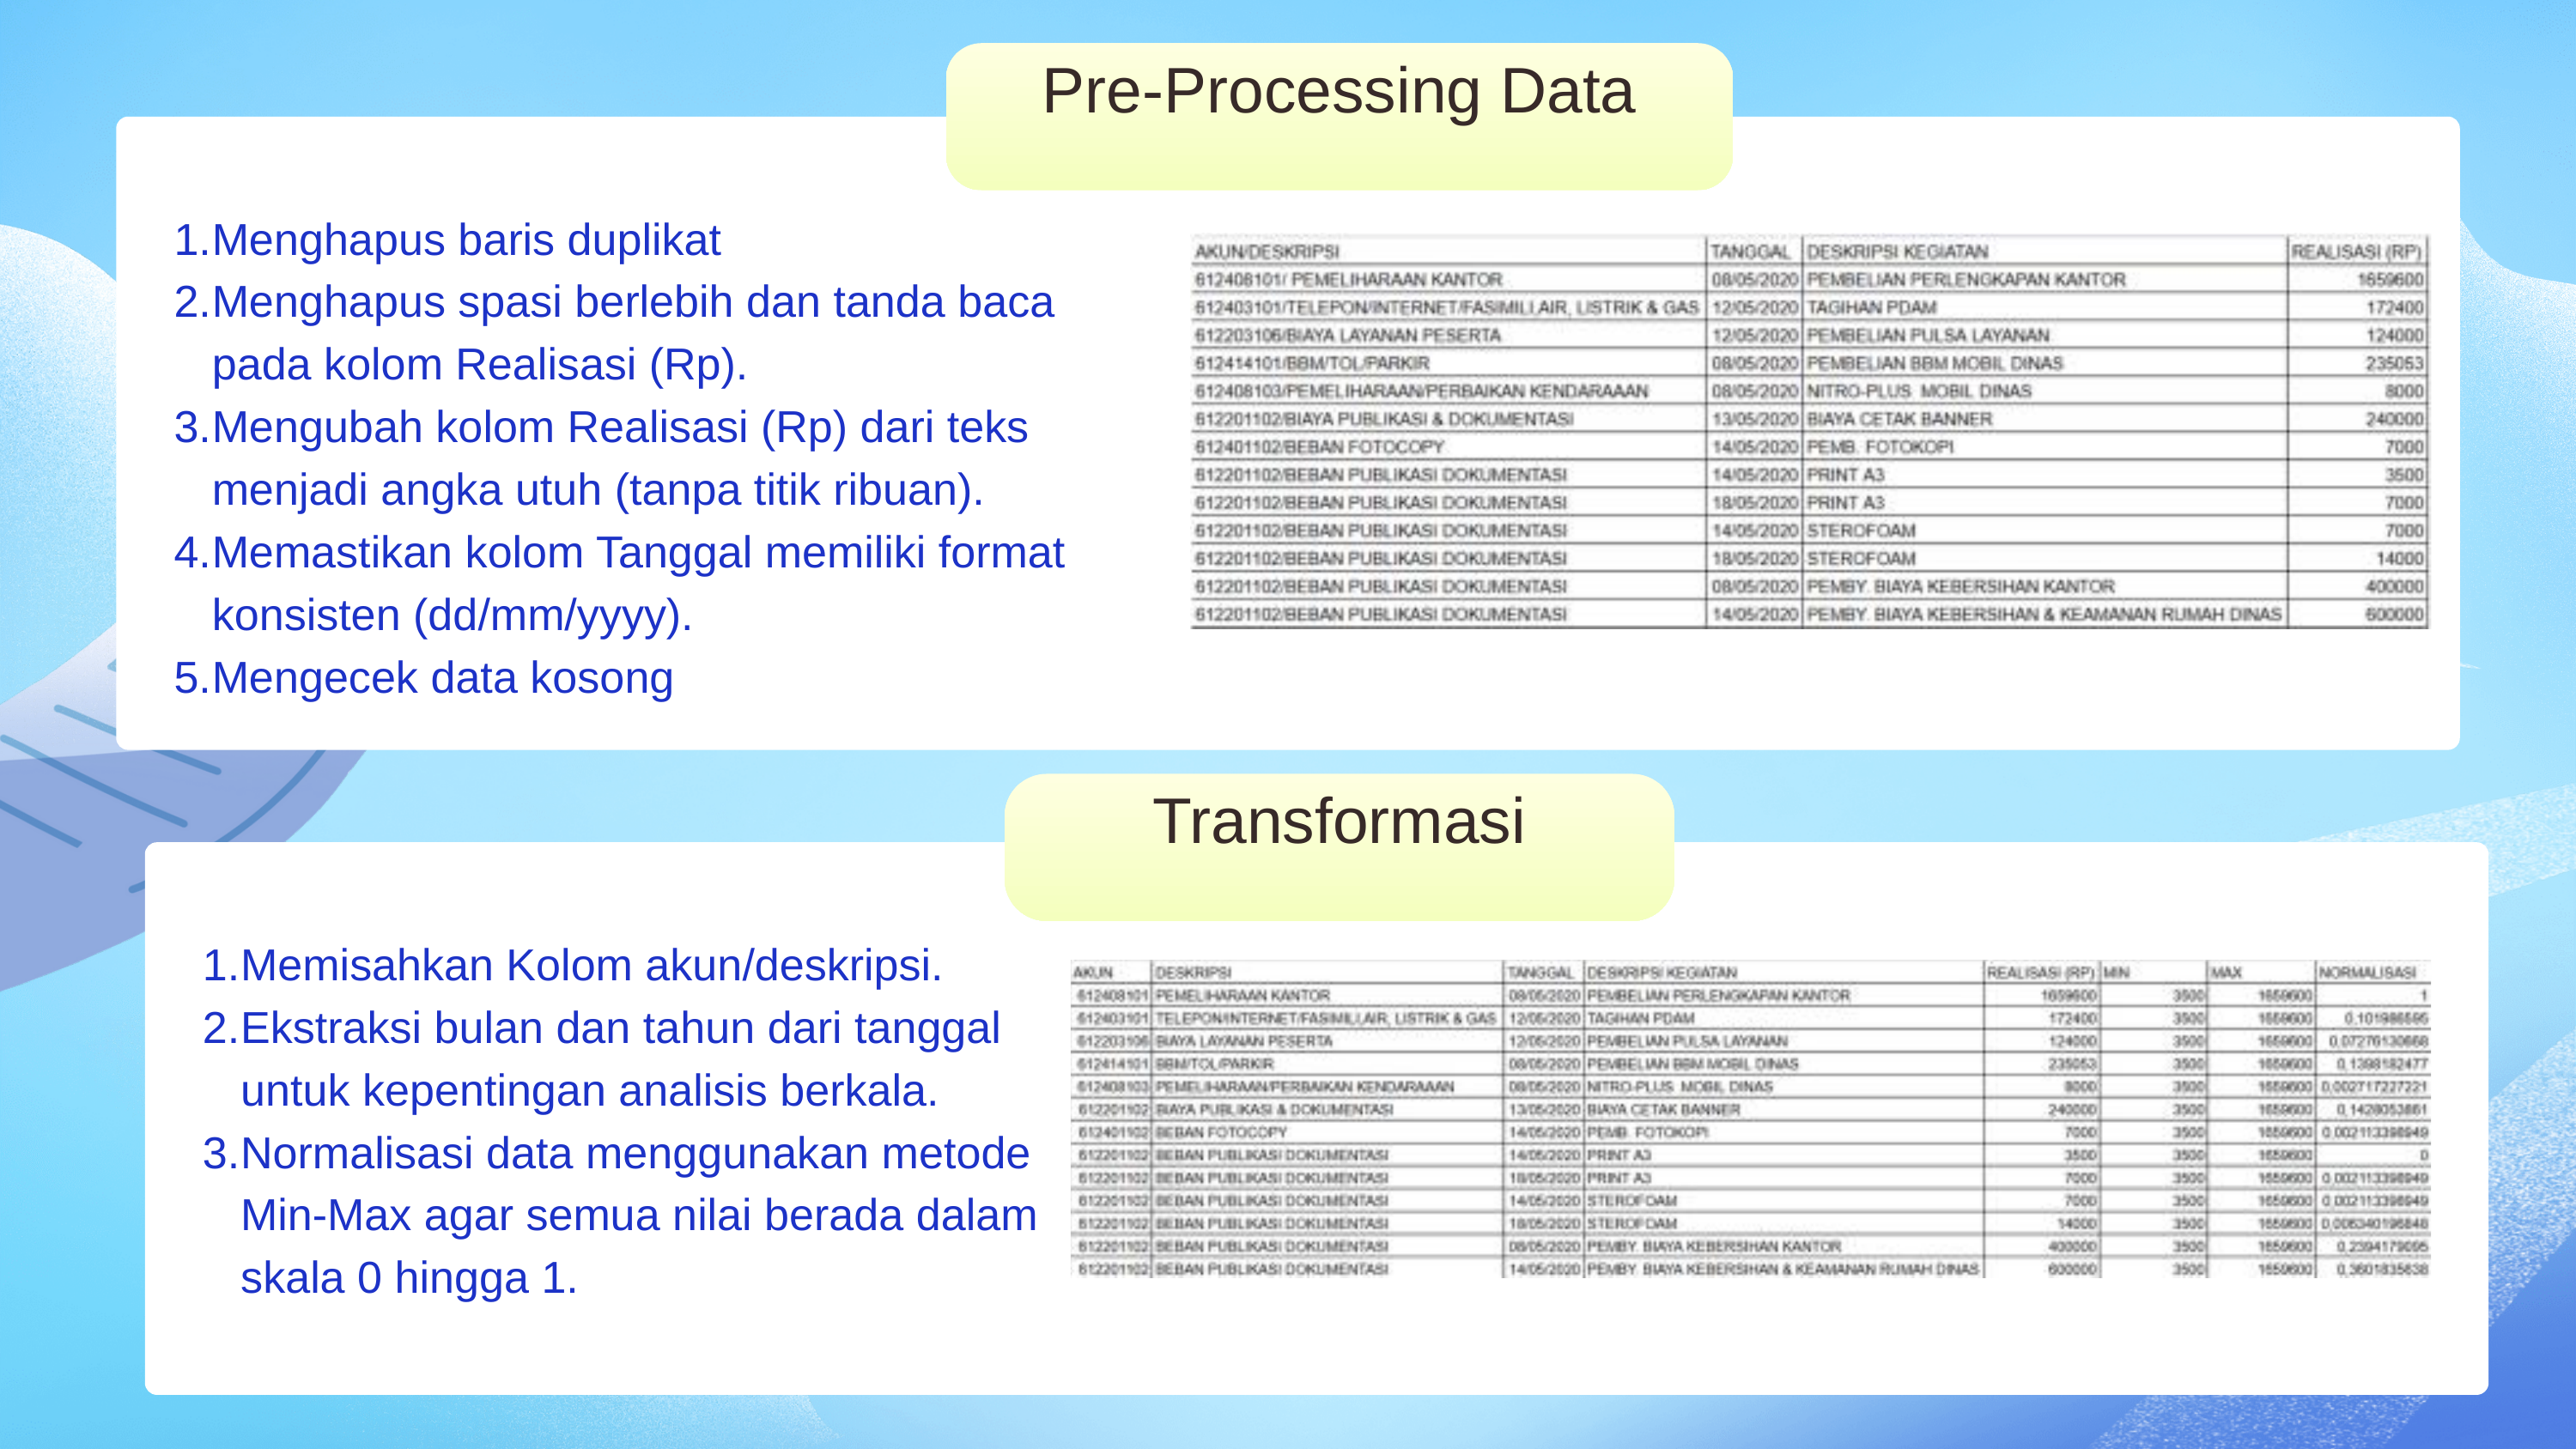

Pre-Processing Data

Menghapus baris duplikat
Menghapus spasi berlebih dan tanda baca pada kolom Realisasi (Rp).
Mengubah kolom Realisasi (Rp) dari teks menjadi angka utuh (tanpa titik ribuan).
Memastikan kolom Tanggal memiliki format konsisten (dd/mm/yyyy).
Mengecek data kosong

Transformasi

Memisahkan Kolom akun/deskripsi.
Ekstraksi bulan dan tahun dari tanggal untuk kepentingan analisis berkala.
Normalisasi data menggunakan metode Min-Max agar semua nilai berada dalam skala 0 hingga 1.